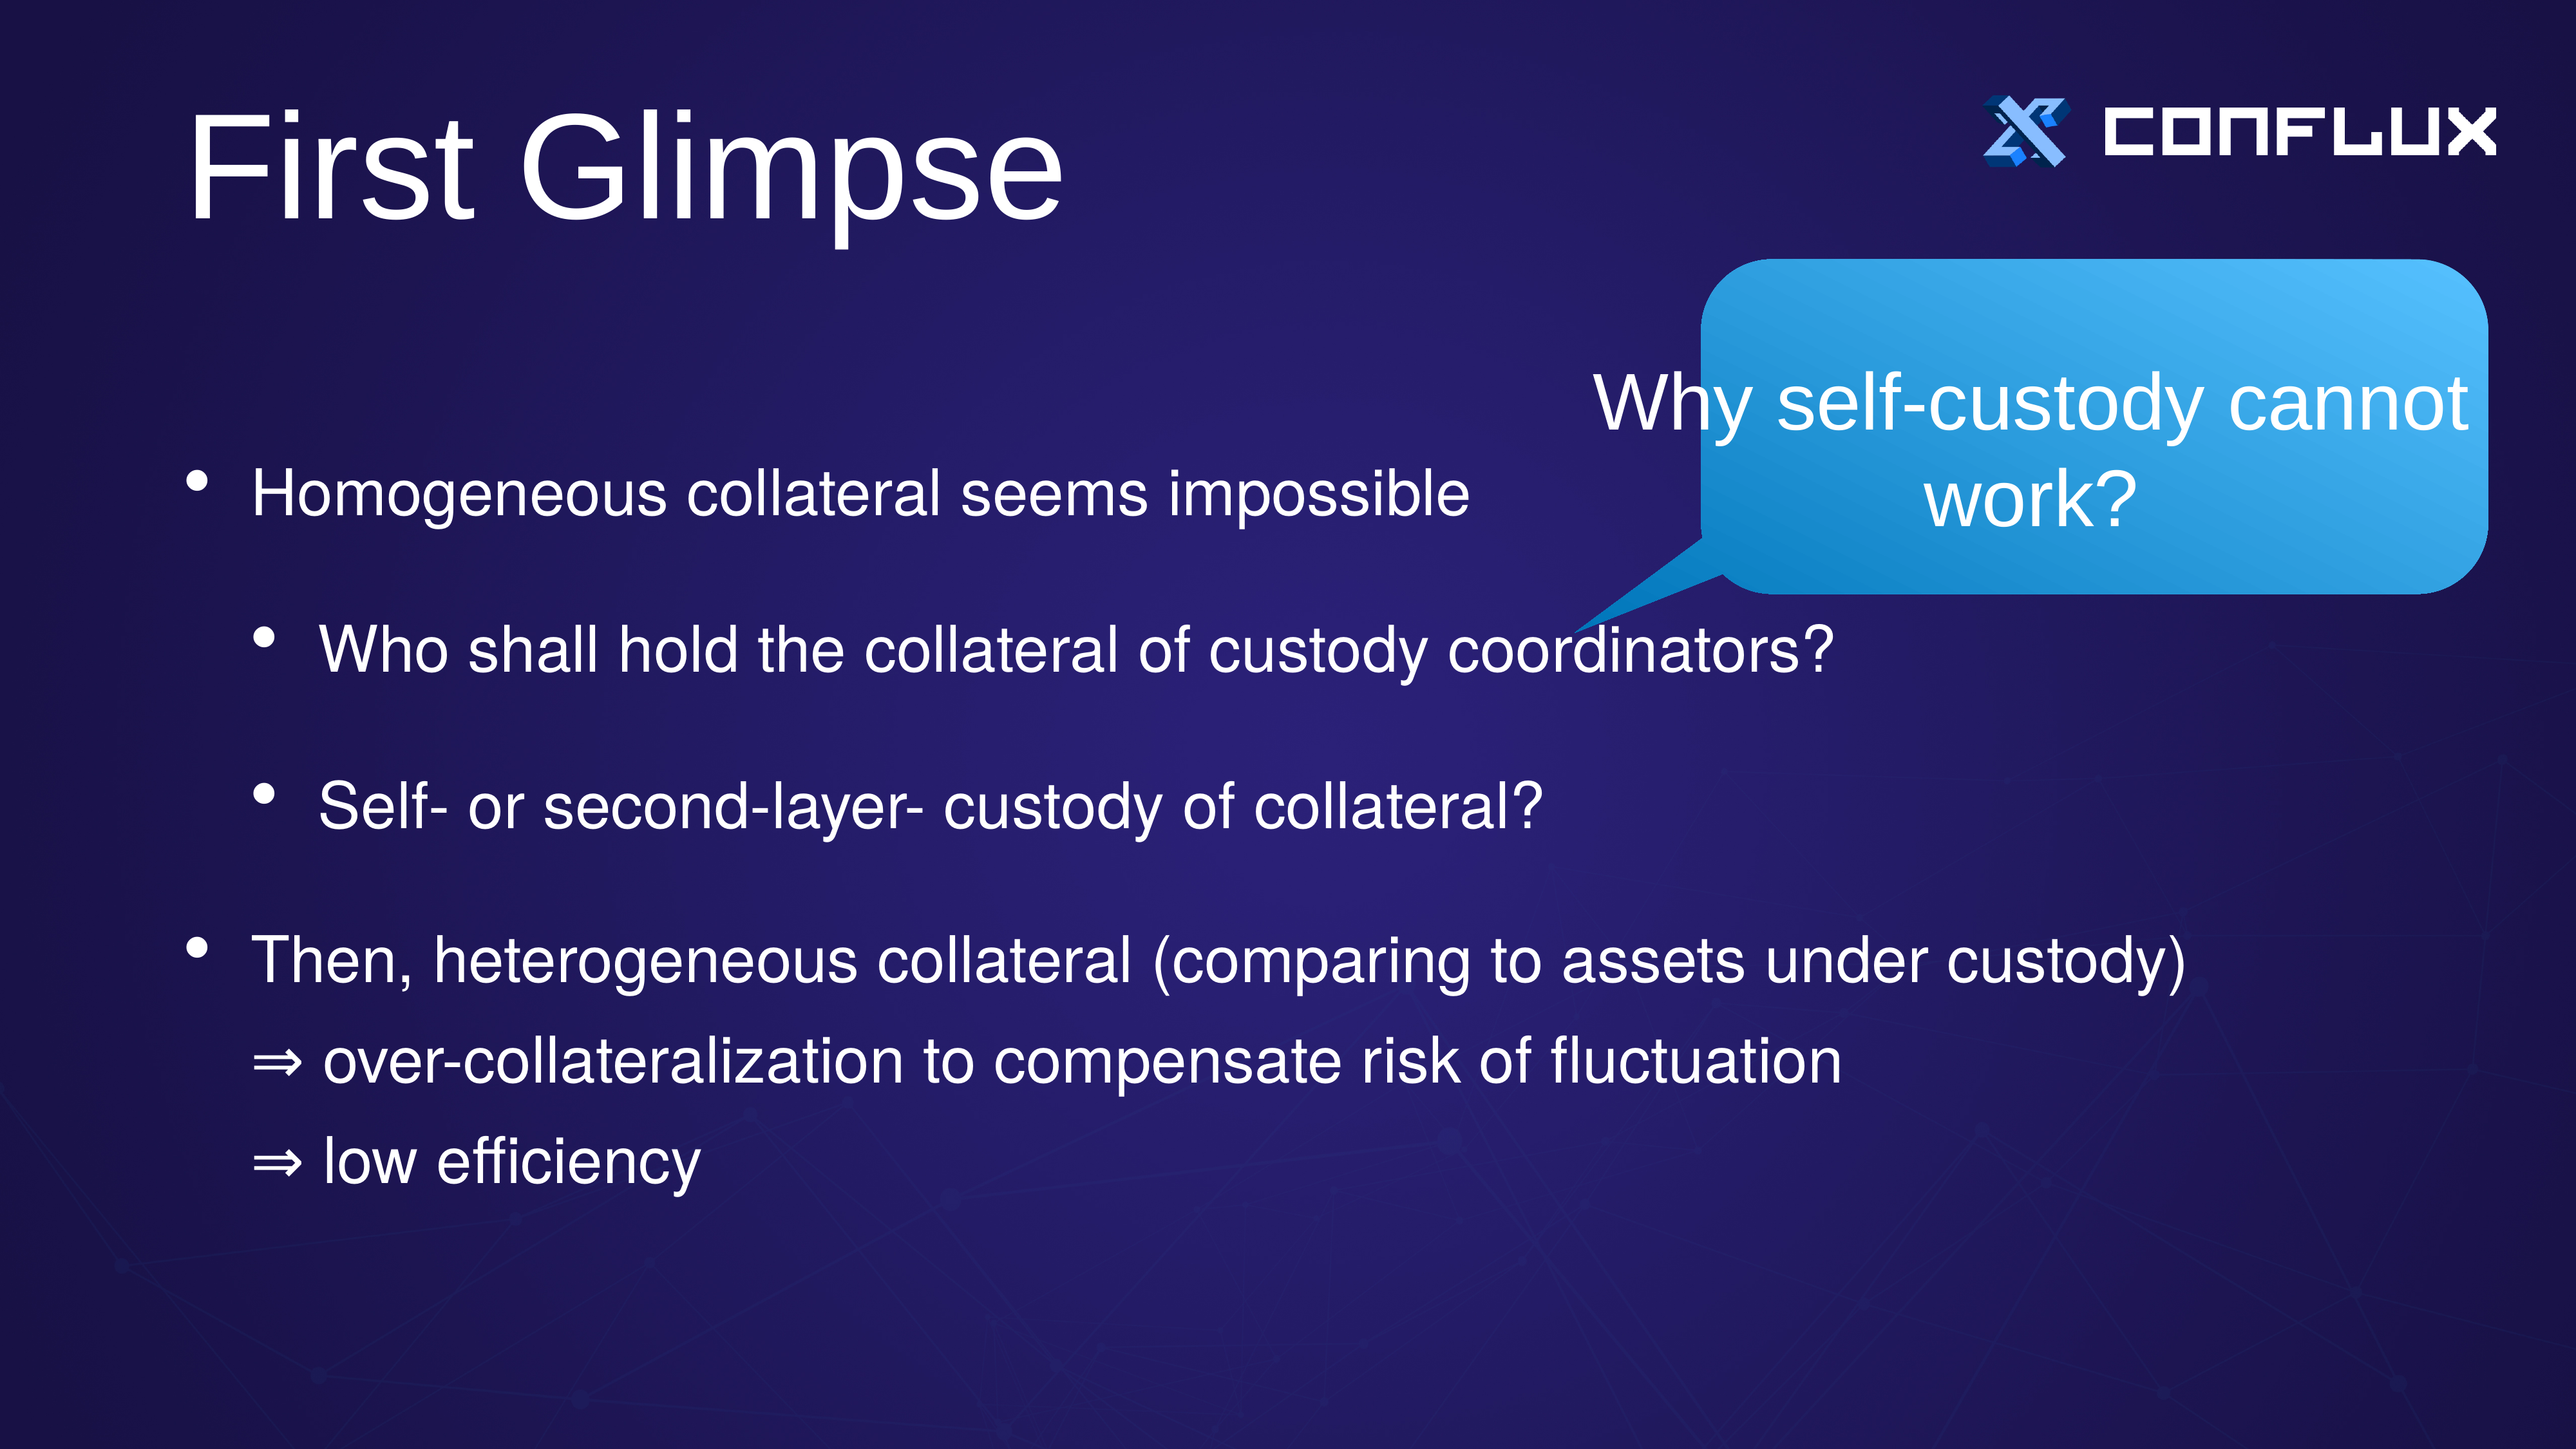

# First Glimpse
Why self-custody cannot work?
Homogeneous collateral seems impossible
Who shall hold the collateral of custody coordinators?
Self- or second-layer- custody of collateral?
Then, heterogeneous collateral (comparing to assets under custody)
⇒ over-collateralization to compensate risk of fluctuation
⇒ low efficiency